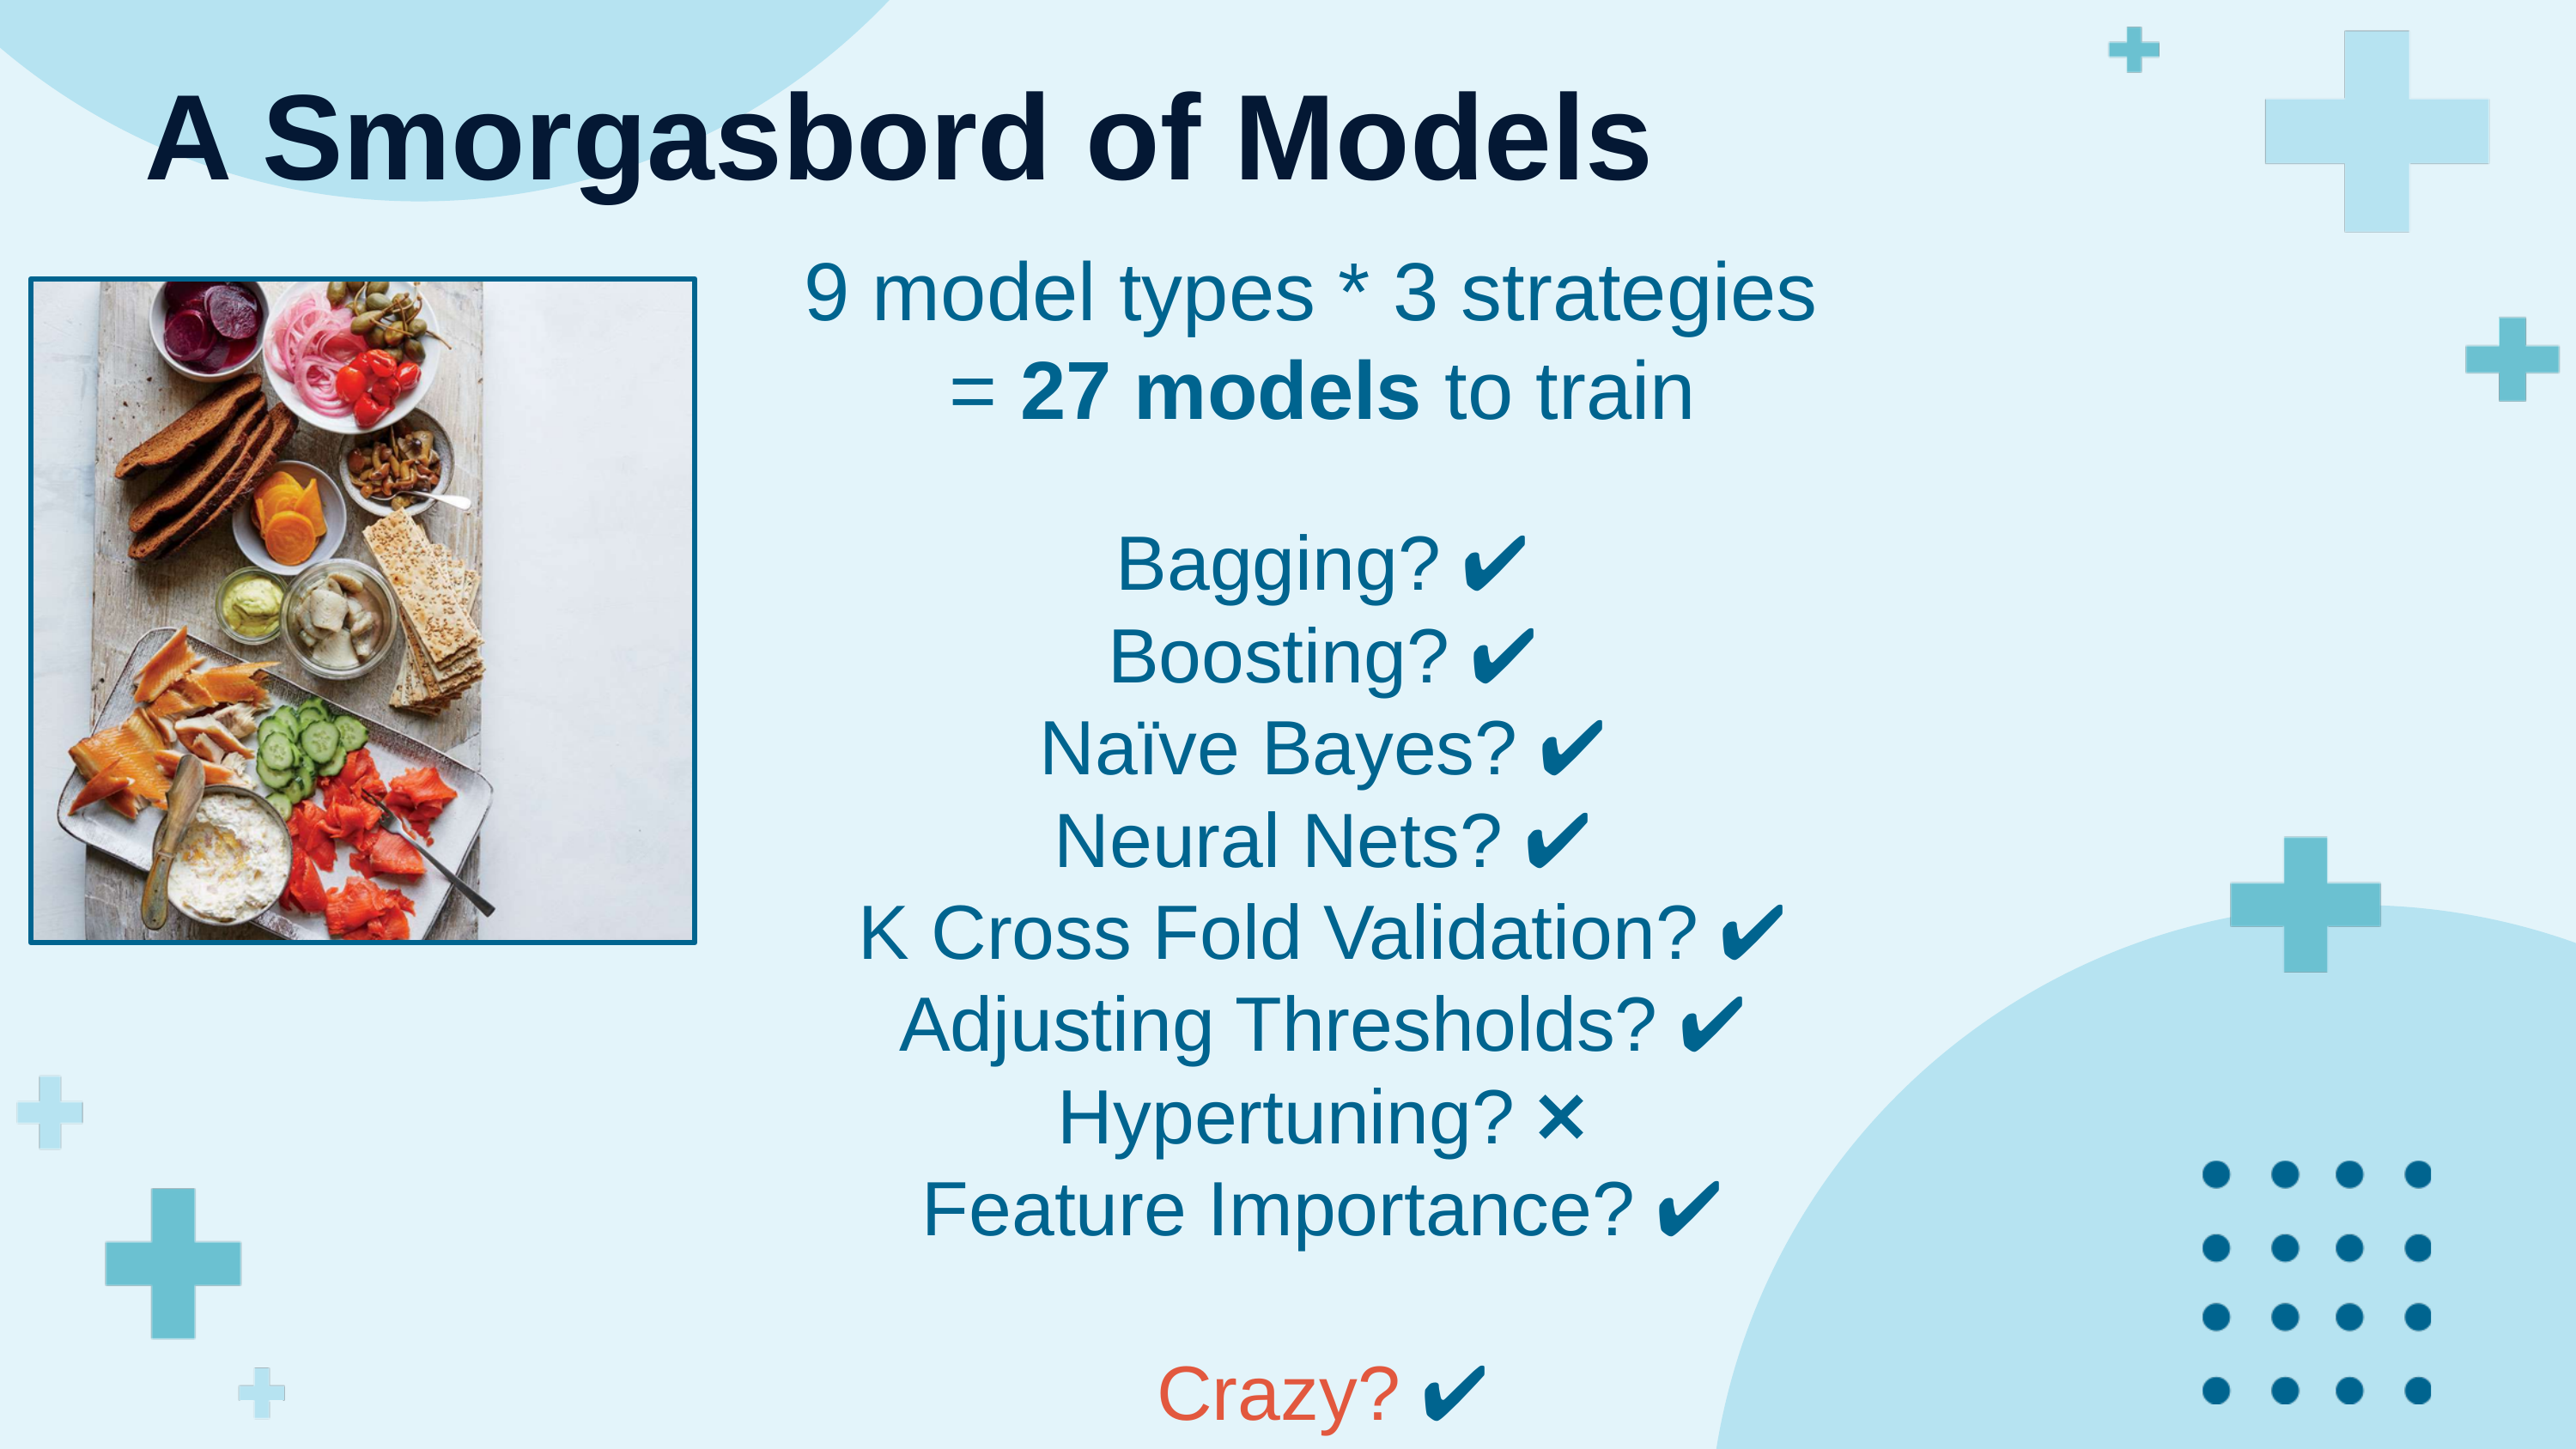

A Smorgasbord of Models
9 model types * 3 strategies
= 27 models to train

Bagging? ✔️
Boosting? ✔️
Naïve Bayes? ✔️
Neural Nets? ✔️
K Cross Fold Validation? ✔️
Adjusting Thresholds? ✔️
Hypertuning? ❌
Feature Importance? ✔️

Crazy? ✔️